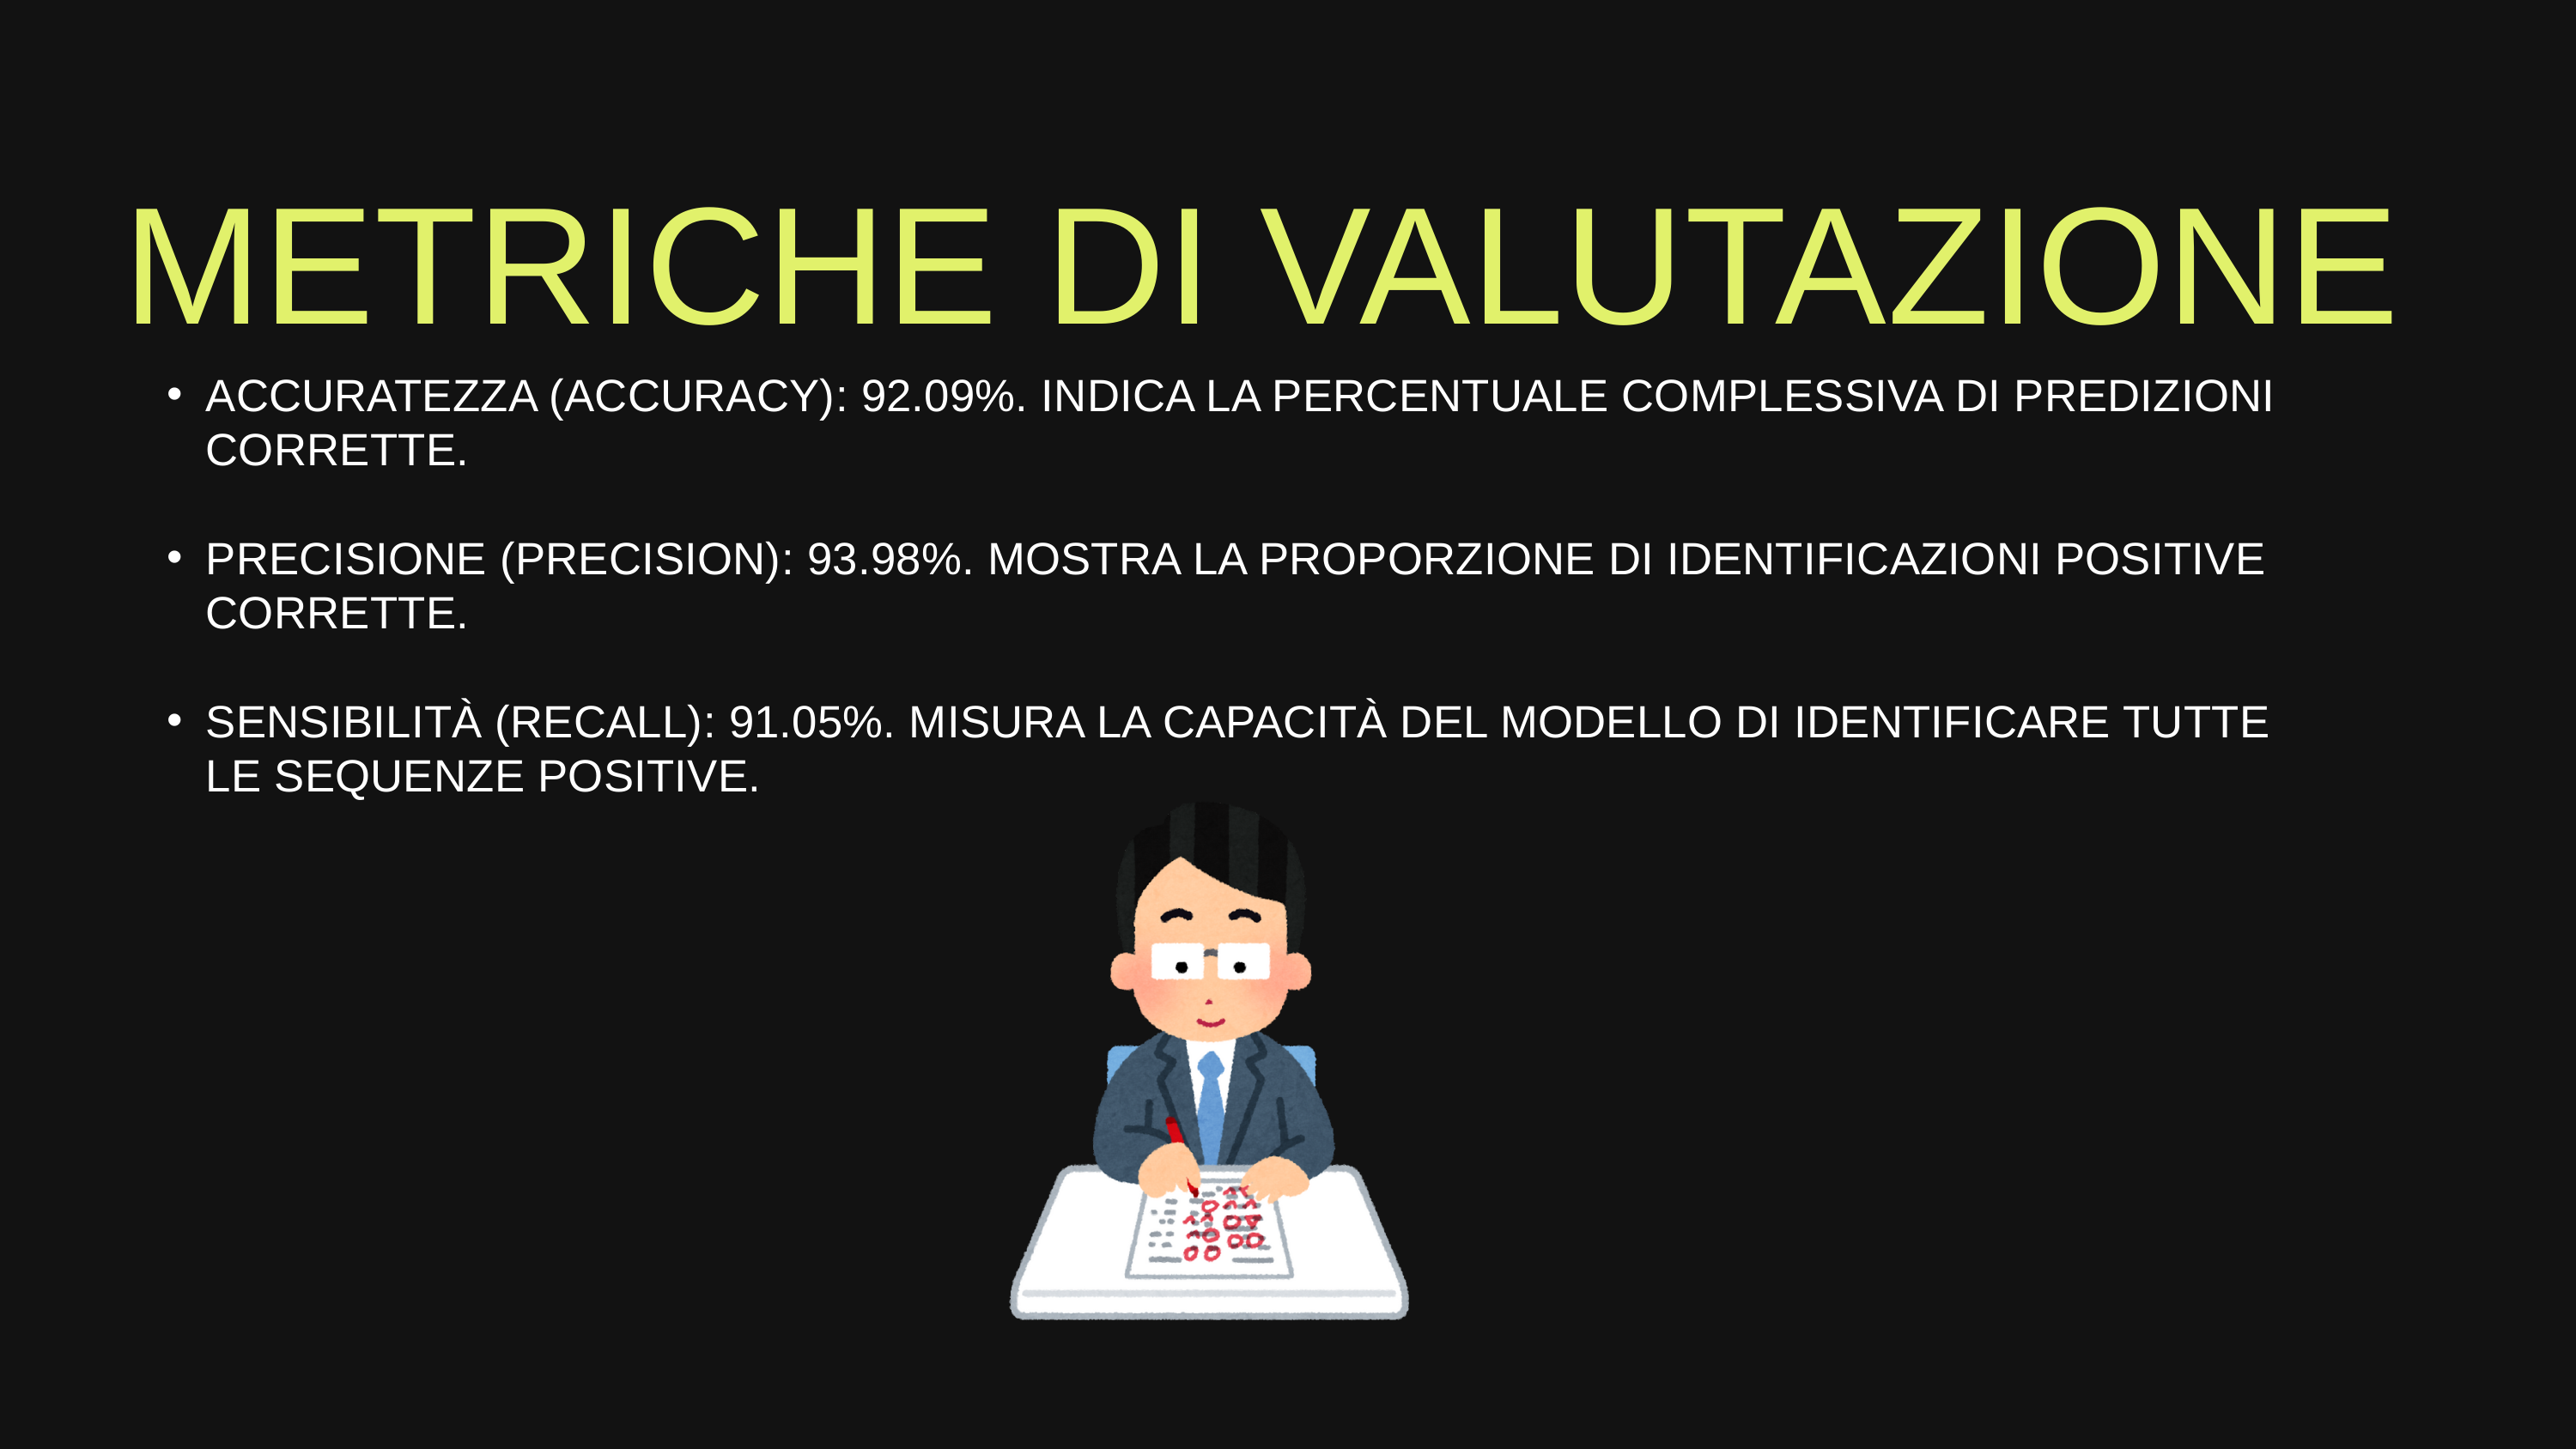

METRICHE DI VALUTAZIONE

ACCURATEZZA (ACCURACY): 92.09%. INDICA LA PERCENTUALE COMPLESSIVA DI PREDIZIONI CORRETTE.

PRECISIONE (PRECISION): 93.98%. MOSTRA LA PROPORZIONE DI IDENTIFICAZIONI POSITIVE CORRETTE.

SENSIBILITÀ (RECALL): 91.05%. MISURA LA CAPACITÀ DEL MODELLO DI IDENTIFICARE TUTTE LE SEQUENZE POSITIVE.